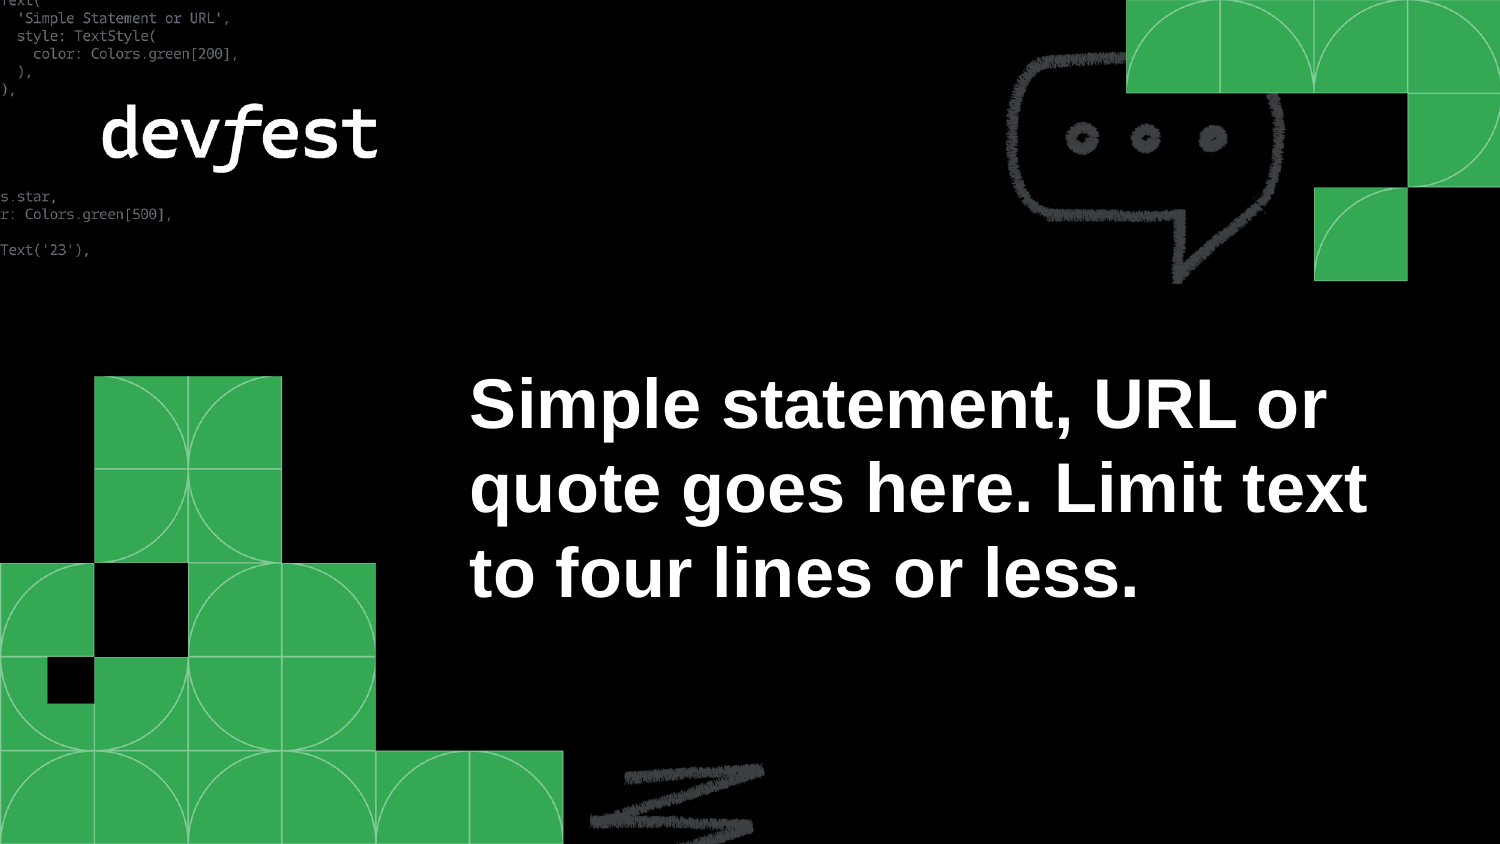

# Simple statement, URL or quote goes here. Limit text to four lines or less.